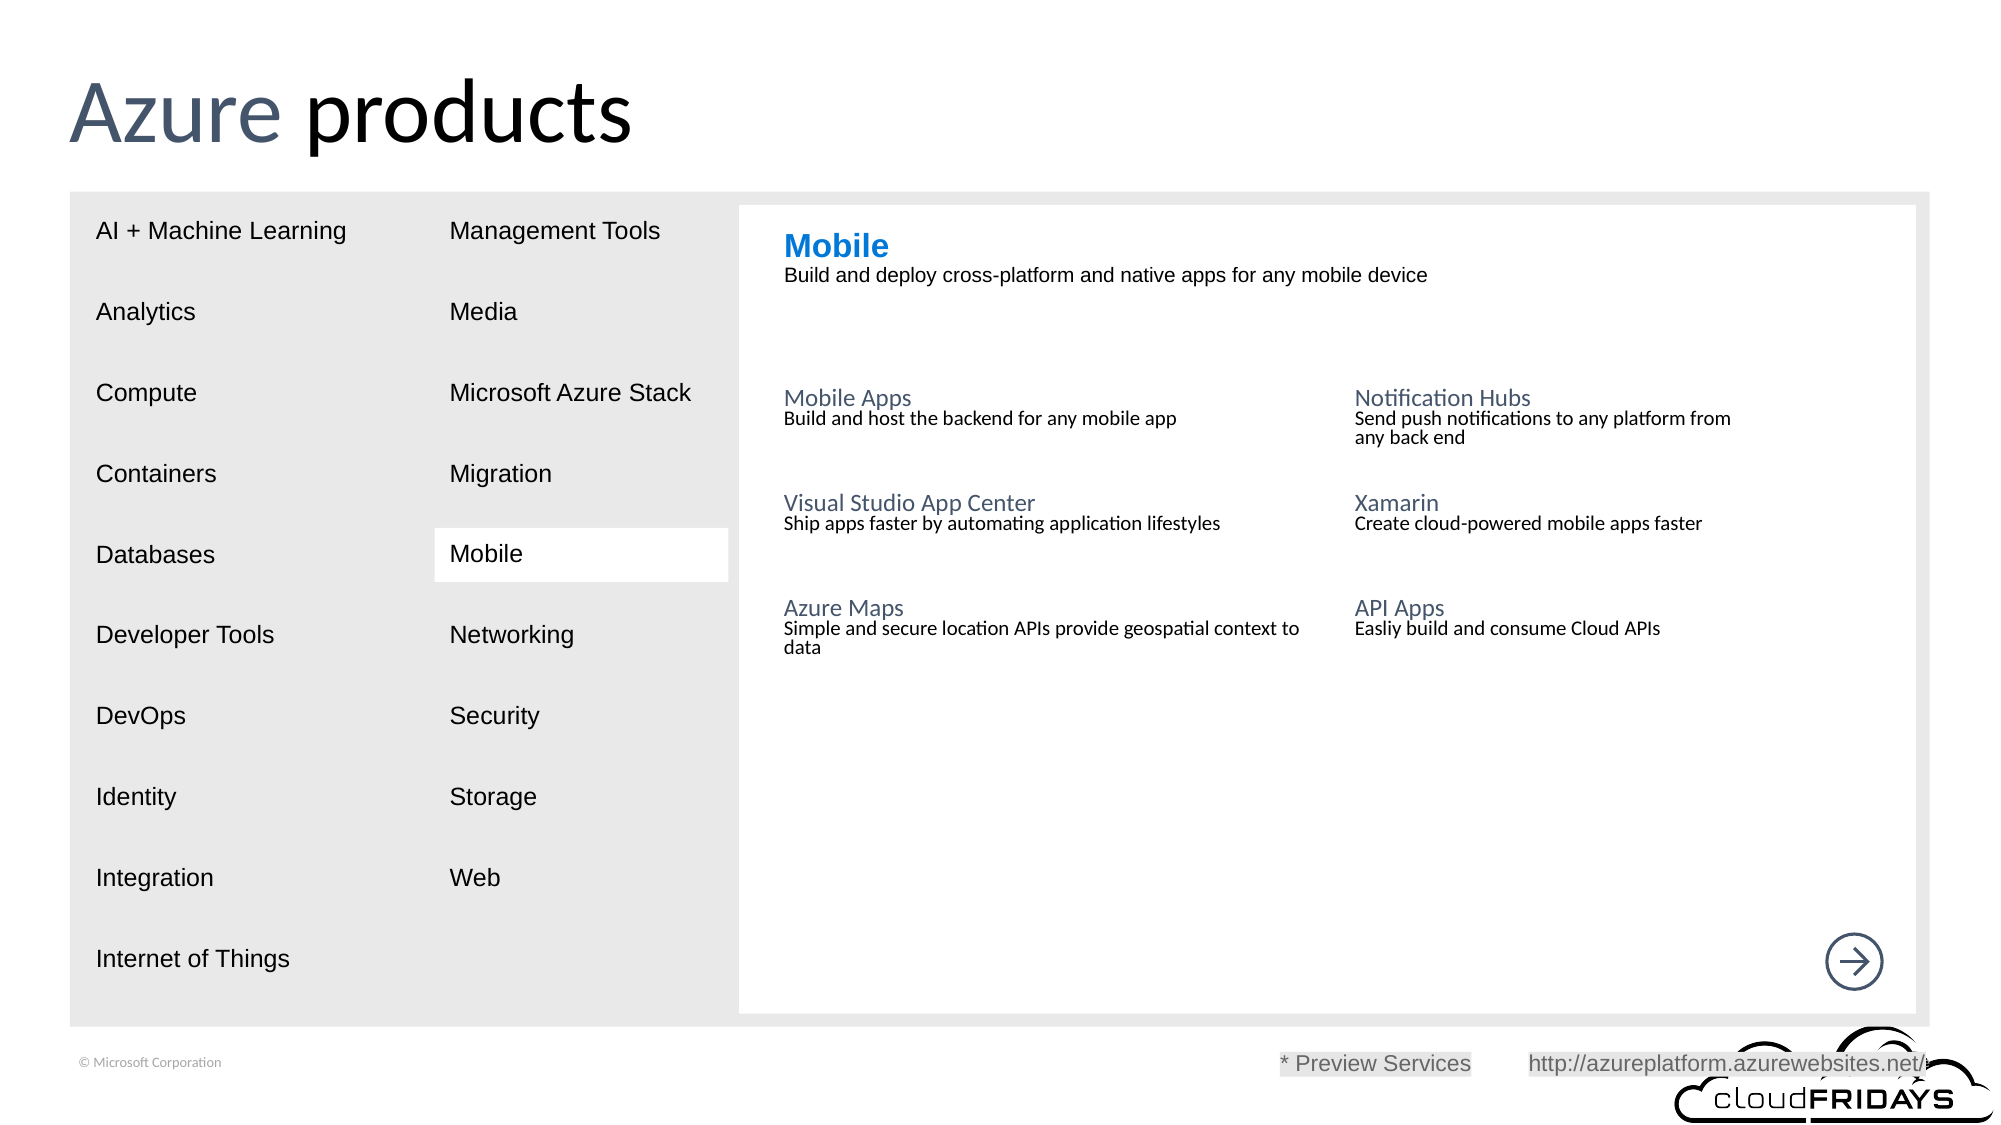

# Azure products

Management Tools
AI + Machine Learning
Mobile
Build and deploy cross-platform and native apps for any mobile device
Media
Analytics
Microsoft Azure Stack
Compute
| Mobile Apps Build and host the backend for any mobile app | Notification Hubs Send push notifications to any platform from any back end |
| --- | --- |
| Visual Studio App Center Ship apps faster by automating application lifestyles | Xamarin Create cloud-powered mobile apps faster |
| Azure Maps Simple and secure location APIs provide geospatial context to data | API Apps Easliy build and consume Cloud APIs |
|  |  |
|  |  |
Migration
Containers
Mobile
Databases
Networking
Developer Tools
Security
DevOps
Storage
Identity
Integration
Web

Internet of Things
* Preview Services
http://azureplatform.azurewebsites.net/